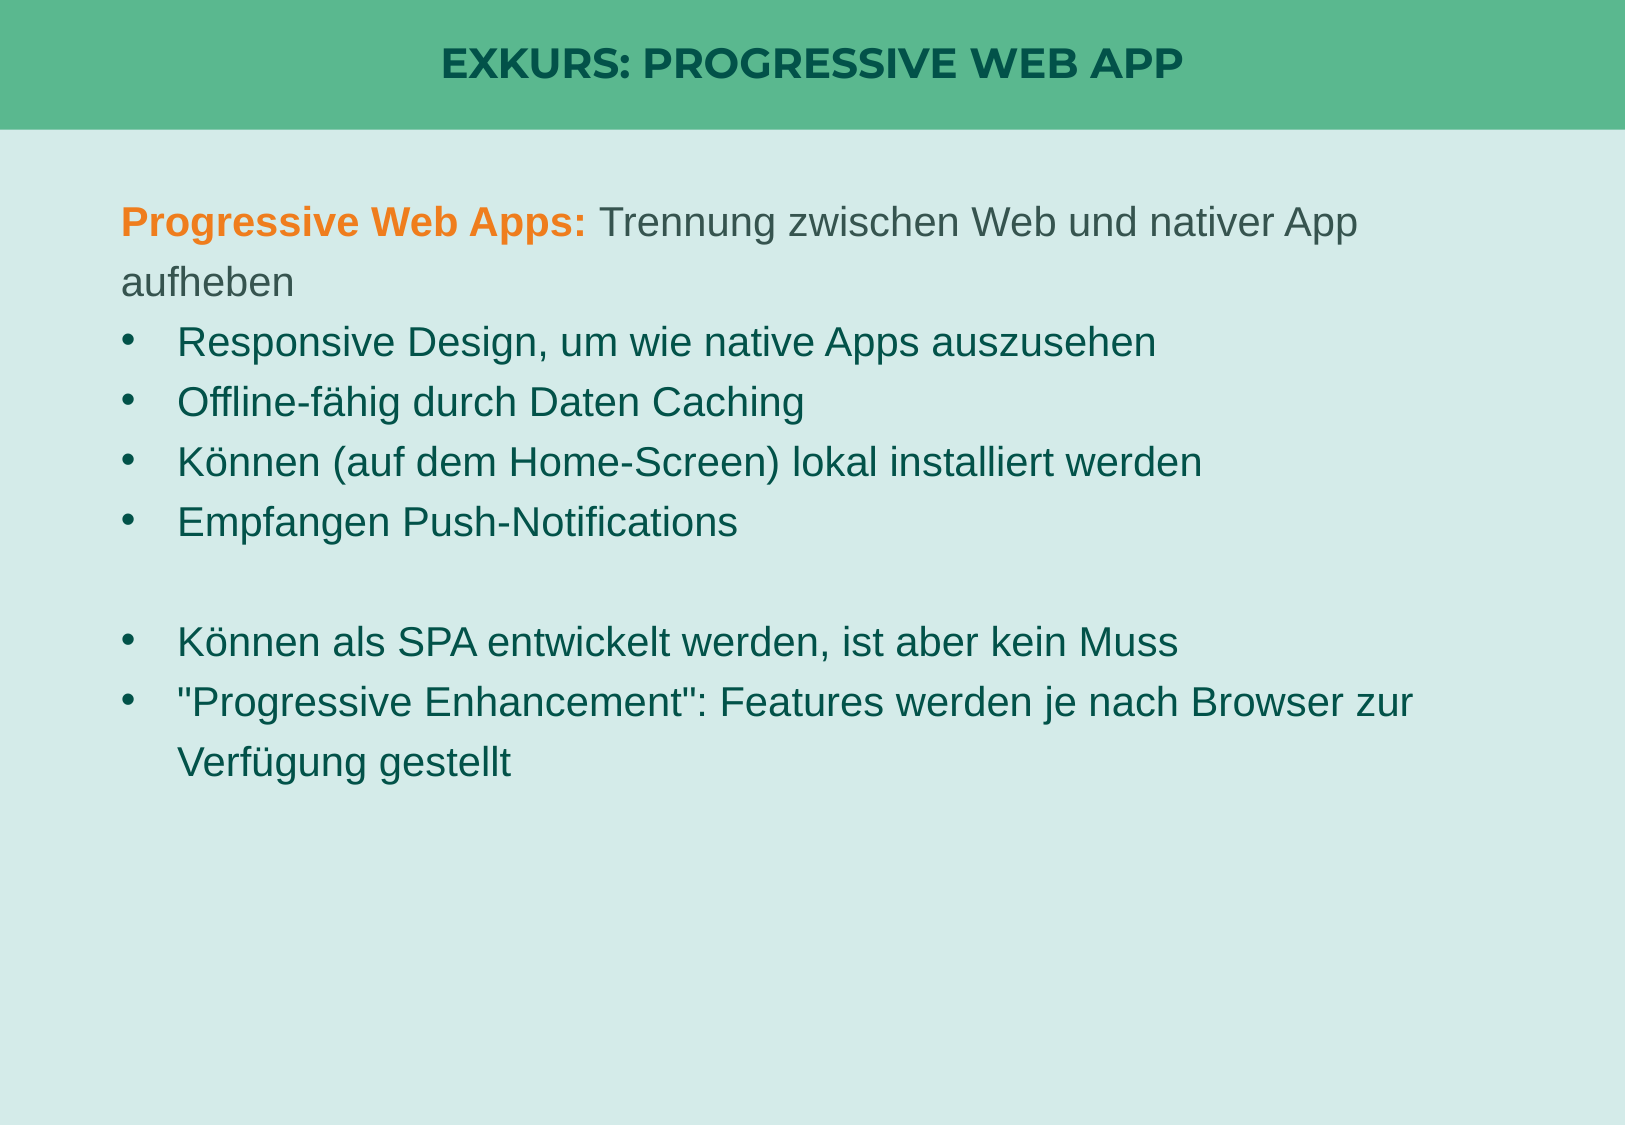

# Exkurs: Progressive Web App
Progressive Web Apps: Trennung zwischen Web und nativer App aufheben
Responsive Design, um wie native Apps auszusehen
Offline-fähig durch Daten Caching
Können (auf dem Home-Screen) lokal installiert werden
Empfangen Push-Notifications

Können als SPA entwickelt werden, ist aber kein Muss
"Progressive Enhancement": Features werden je nach Browser zur Verfügung gestellt